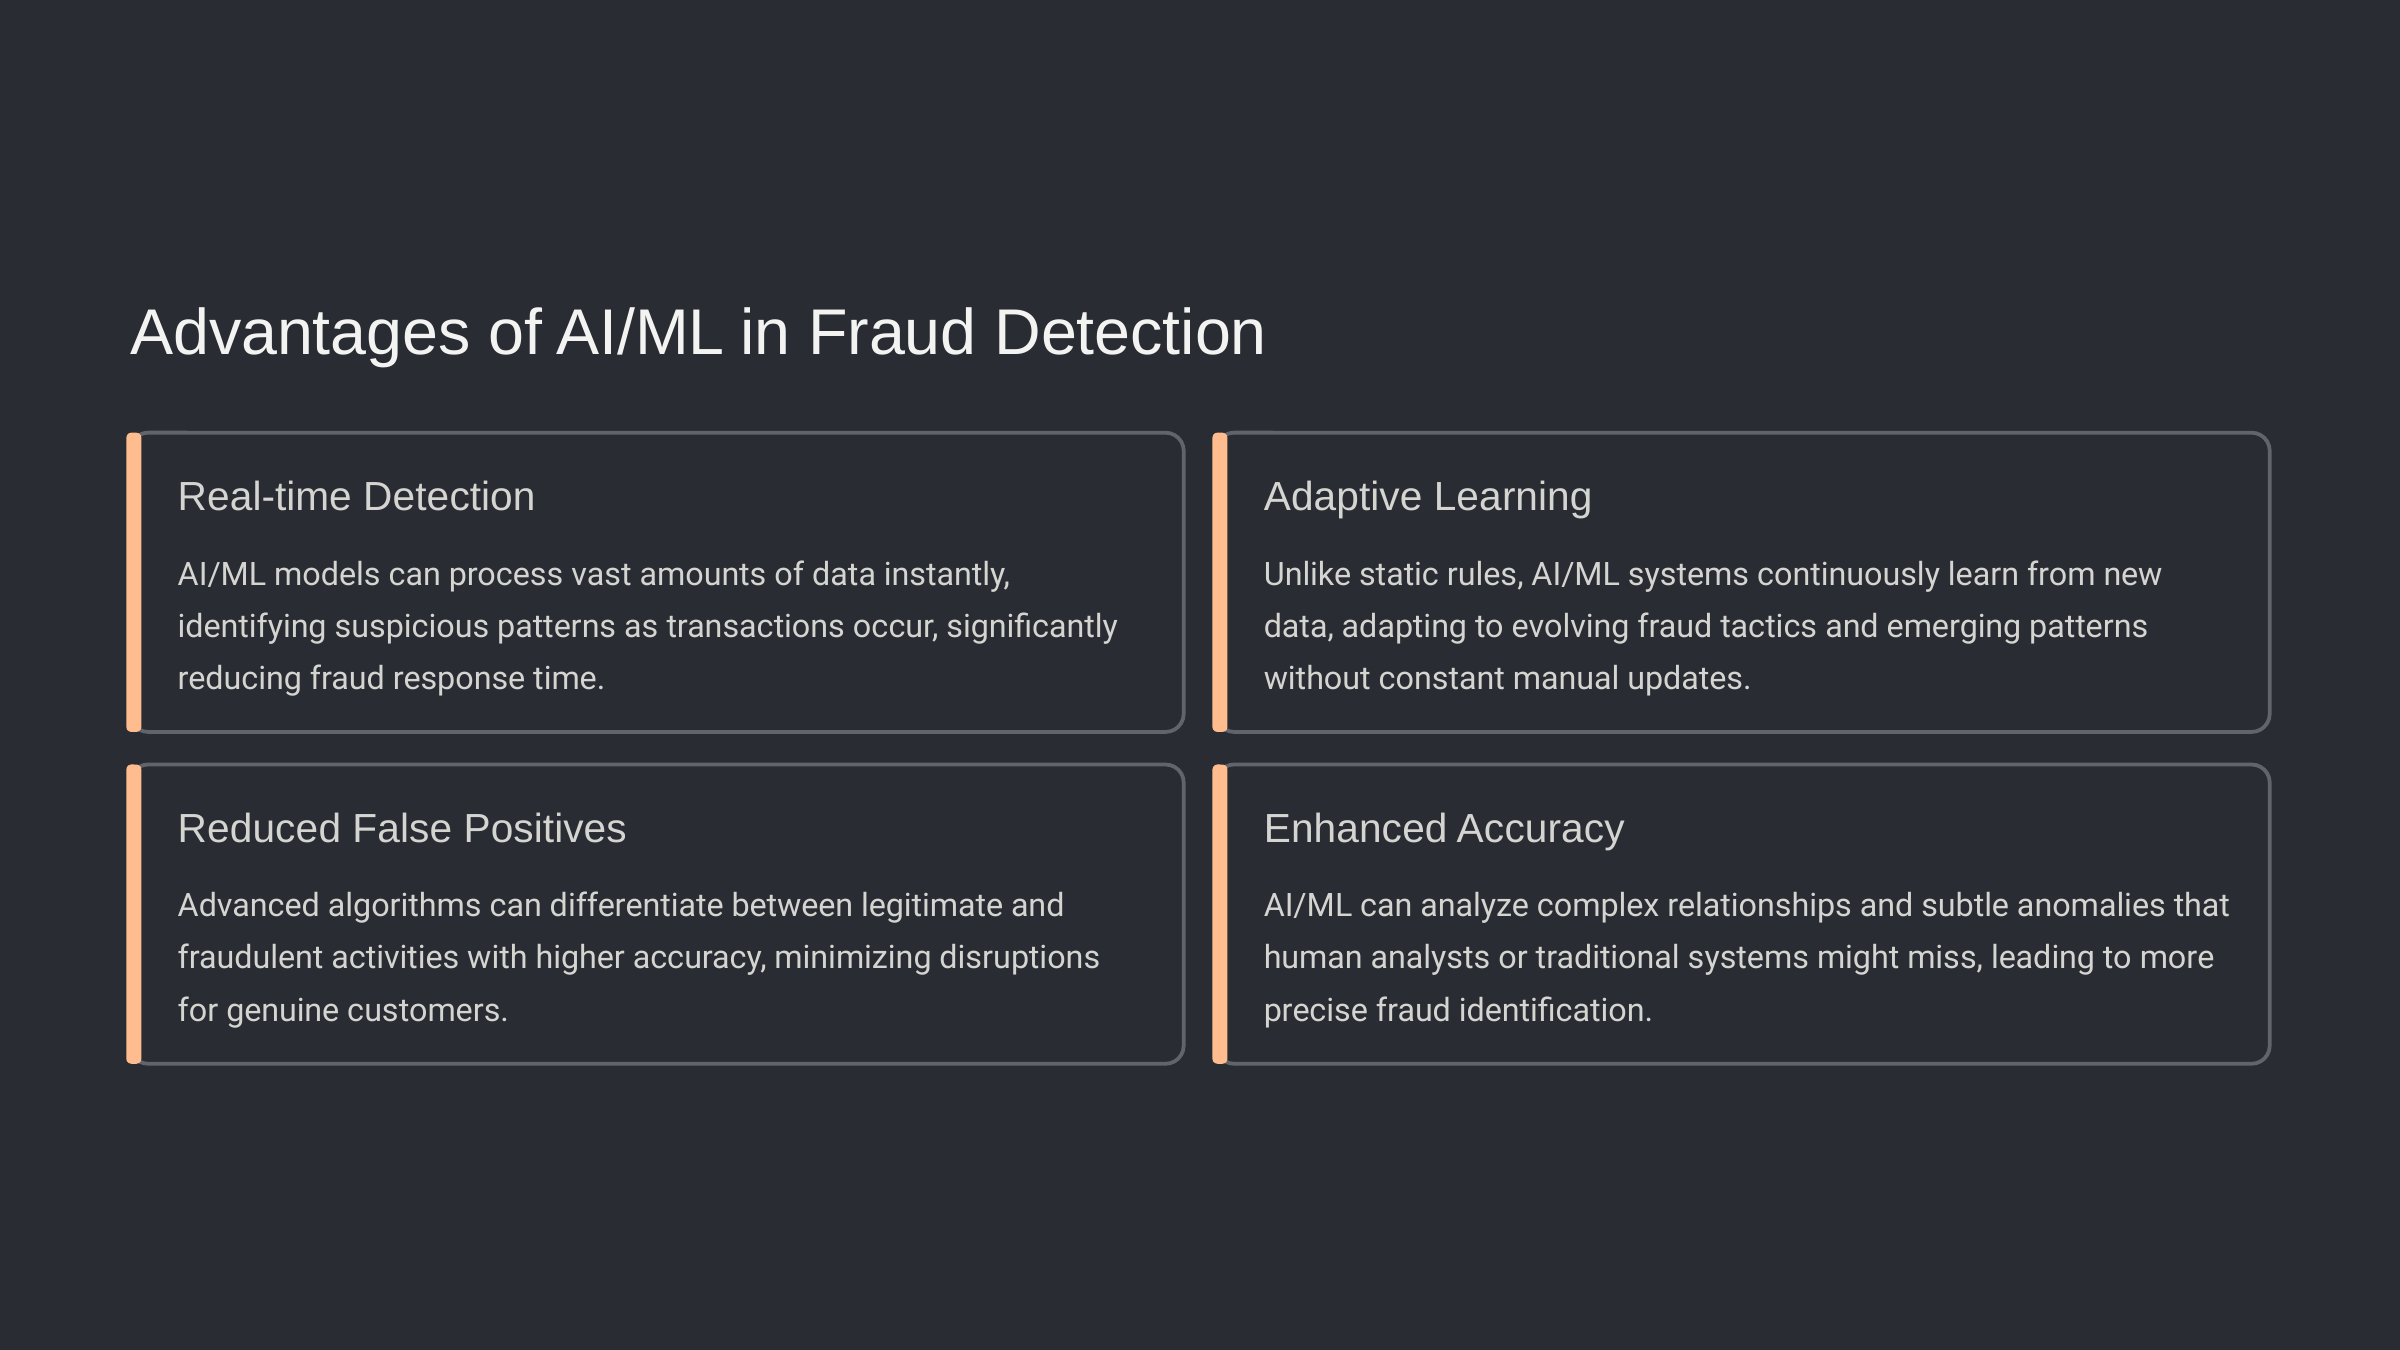

Advantages of AI/ML in Fraud Detection

Real-time Detection
Adaptive Learning
AI/ML models can process vast amounts of data instantly, identifying suspicious patterns as transactions occur, significantly reducing fraud response time.
Unlike static rules, AI/ML systems continuously learn from new data, adapting to evolving fraud tactics and emerging patterns without constant manual updates.

Reduced False Positives
Enhanced Accuracy
Advanced algorithms can differentiate between legitimate and fraudulent activities with higher accuracy, minimizing disruptions for genuine customers.
AI/ML can analyze complex relationships and subtle anomalies that human analysts or traditional systems might miss, leading to more precise fraud identification.